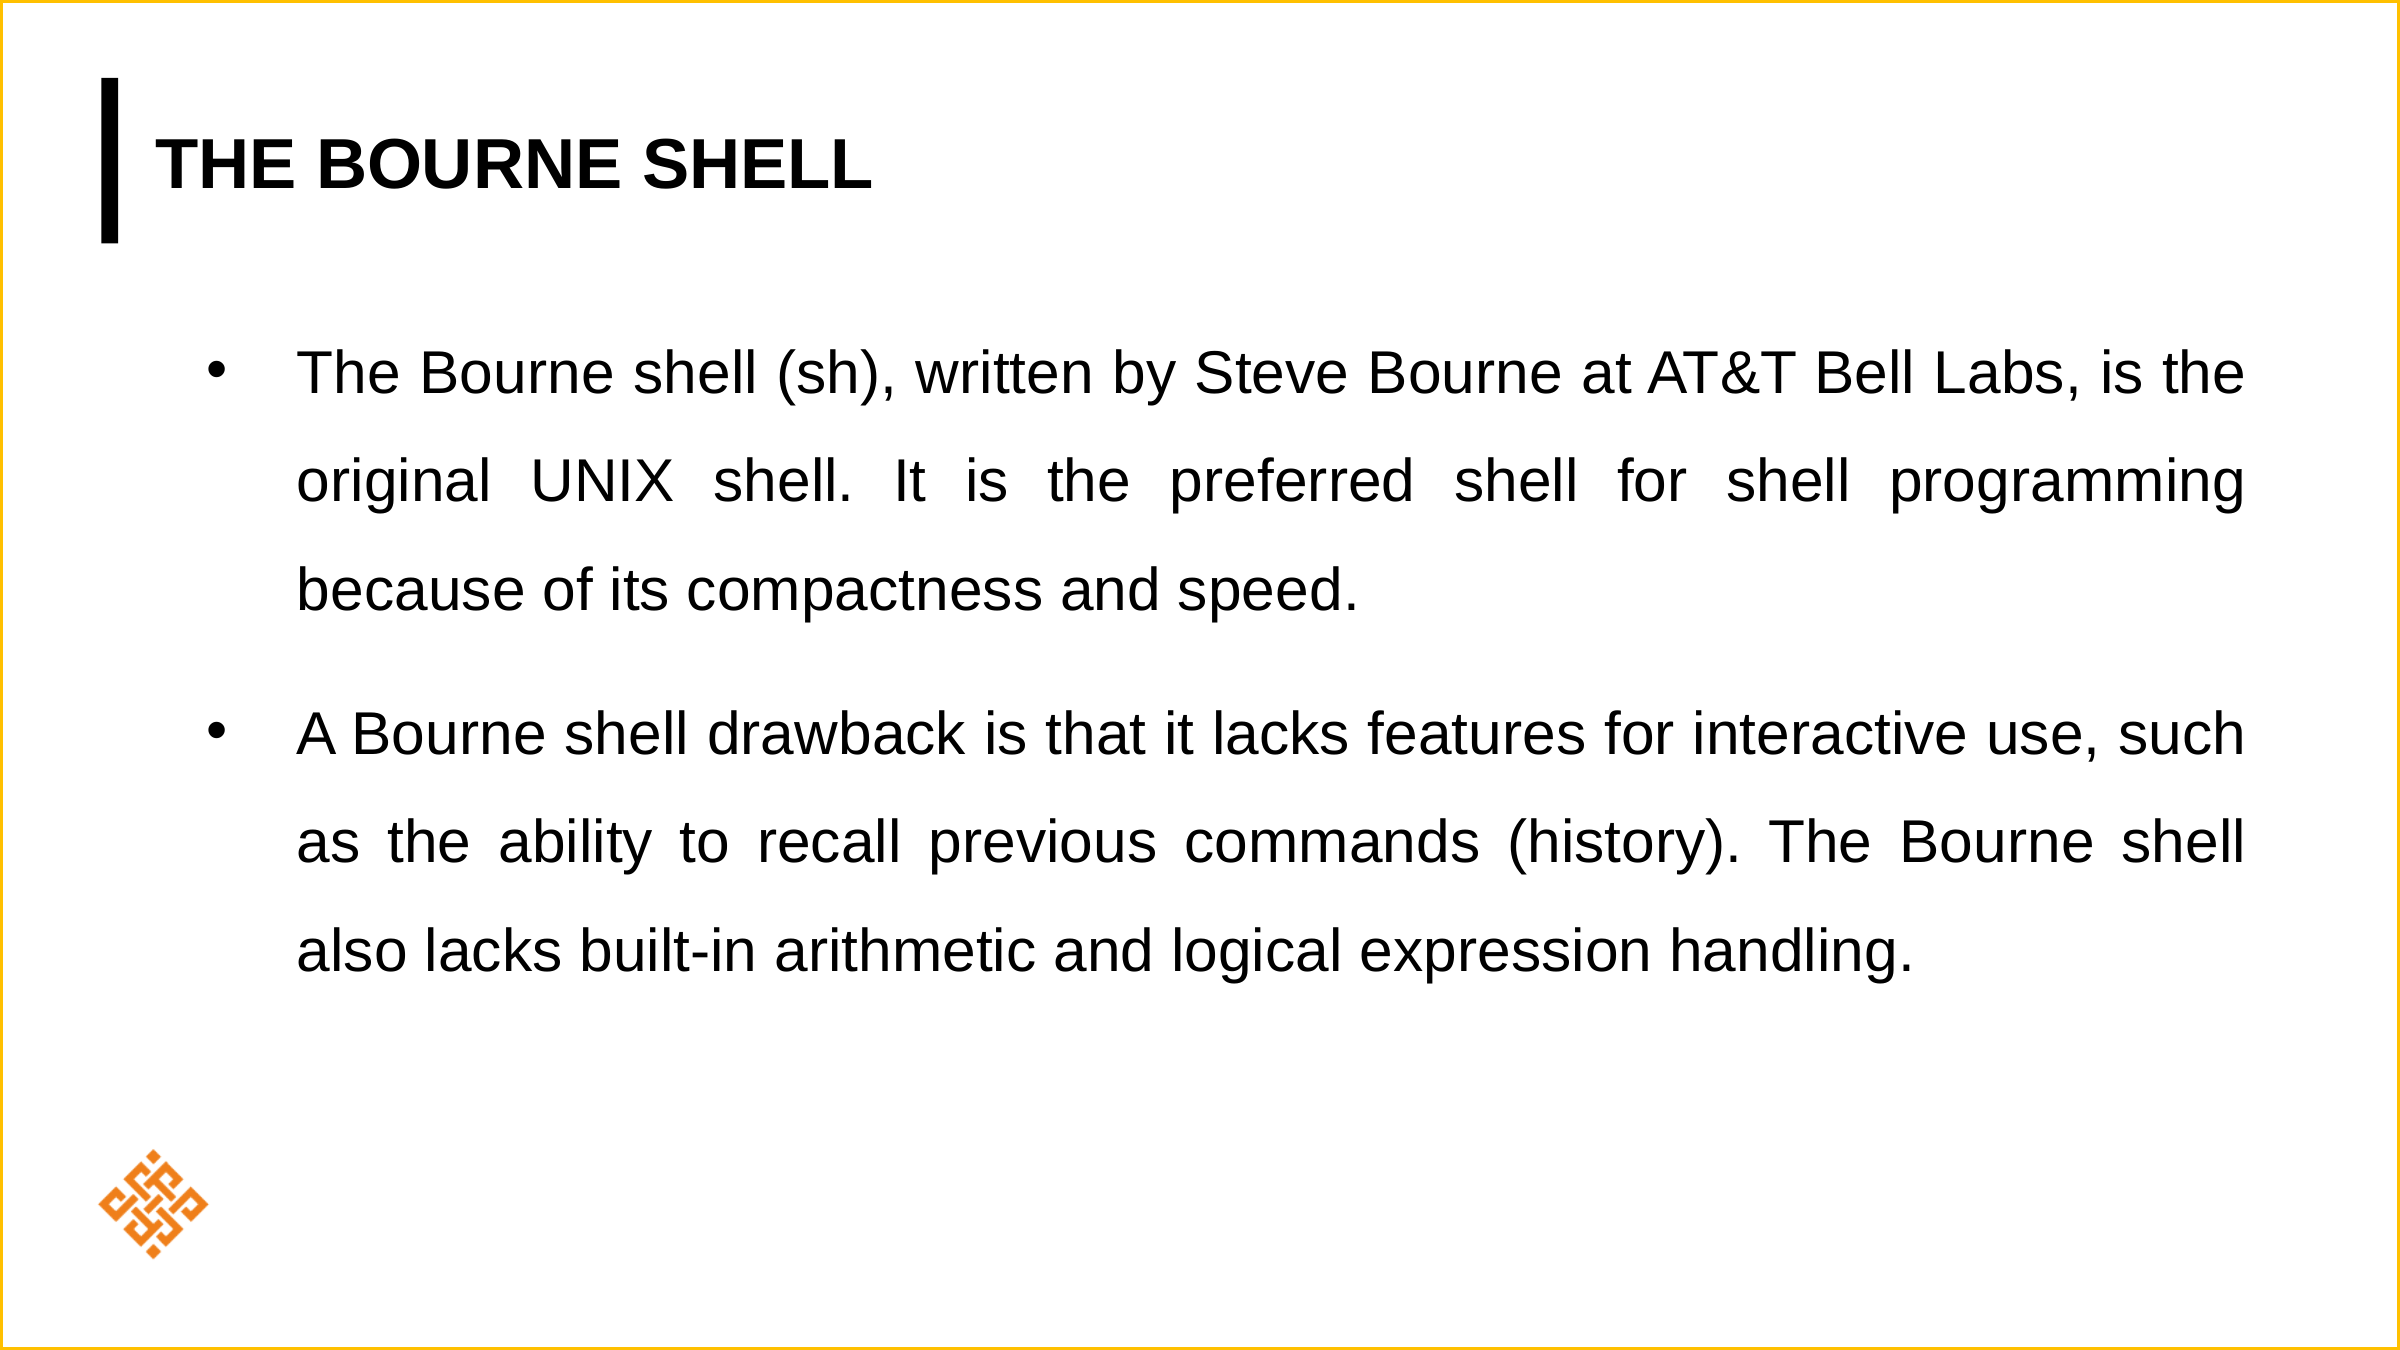

# The Bourne Shell
The Bourne shell (sh), written by Steve Bourne at AT&T Bell Labs, is the original UNIX shell. It is the preferred shell for shell programming because of its compactness and speed.
A Bourne shell drawback is that it lacks features for interactive use, such as the ability to recall previous commands (history). The Bourne shell also lacks built-in arithmetic and logical expression handling.